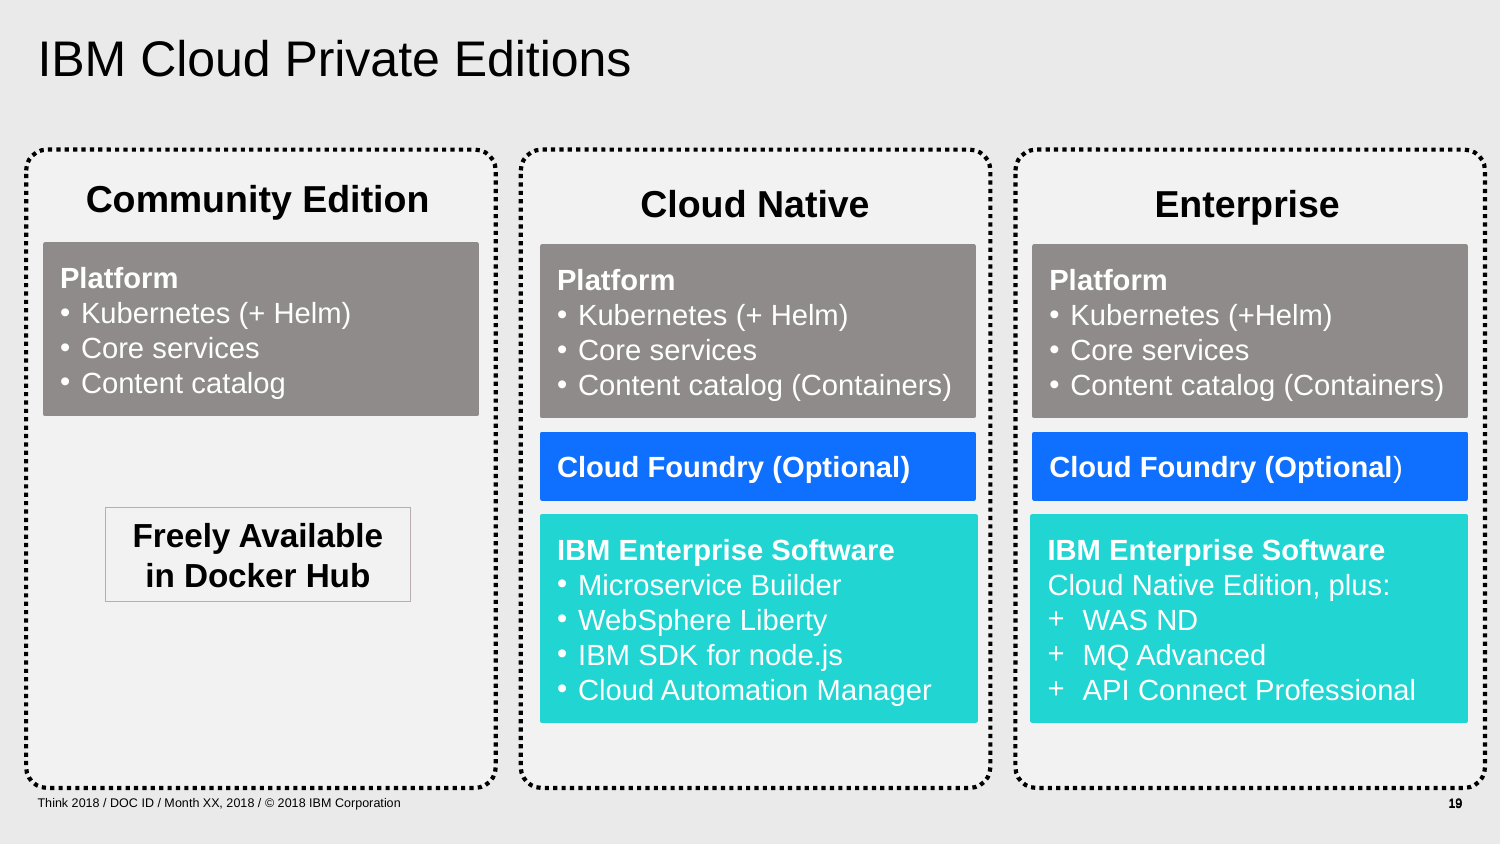

# IBM Cloud Private Editions

Community Edition
Enterprise
Cloud Native
Community
Platform
Kubernetes (+ Helm)
Core services
Content catalog
Platform
Kubernetes (+ Helm)
Core services
Content catalog (Containers)
Platform
Kubernetes (+Helm)
Core services
Content catalog (Containers)
Cloud Foundry (Optional)
Cloud Foundry (Optional)
Freely Available in Docker Hub
IBM Enterprise Software
Microservice Builder
WebSphere Liberty
IBM SDK for node.js
Cloud Automation Manager
IBM Enterprise Software
Cloud Native Edition, plus:
WAS ND
MQ Advanced
API Connect Professional
Think 2018 / DOC ID / Month XX, 2018 / © 2018 IBM Corporation
19
19
19